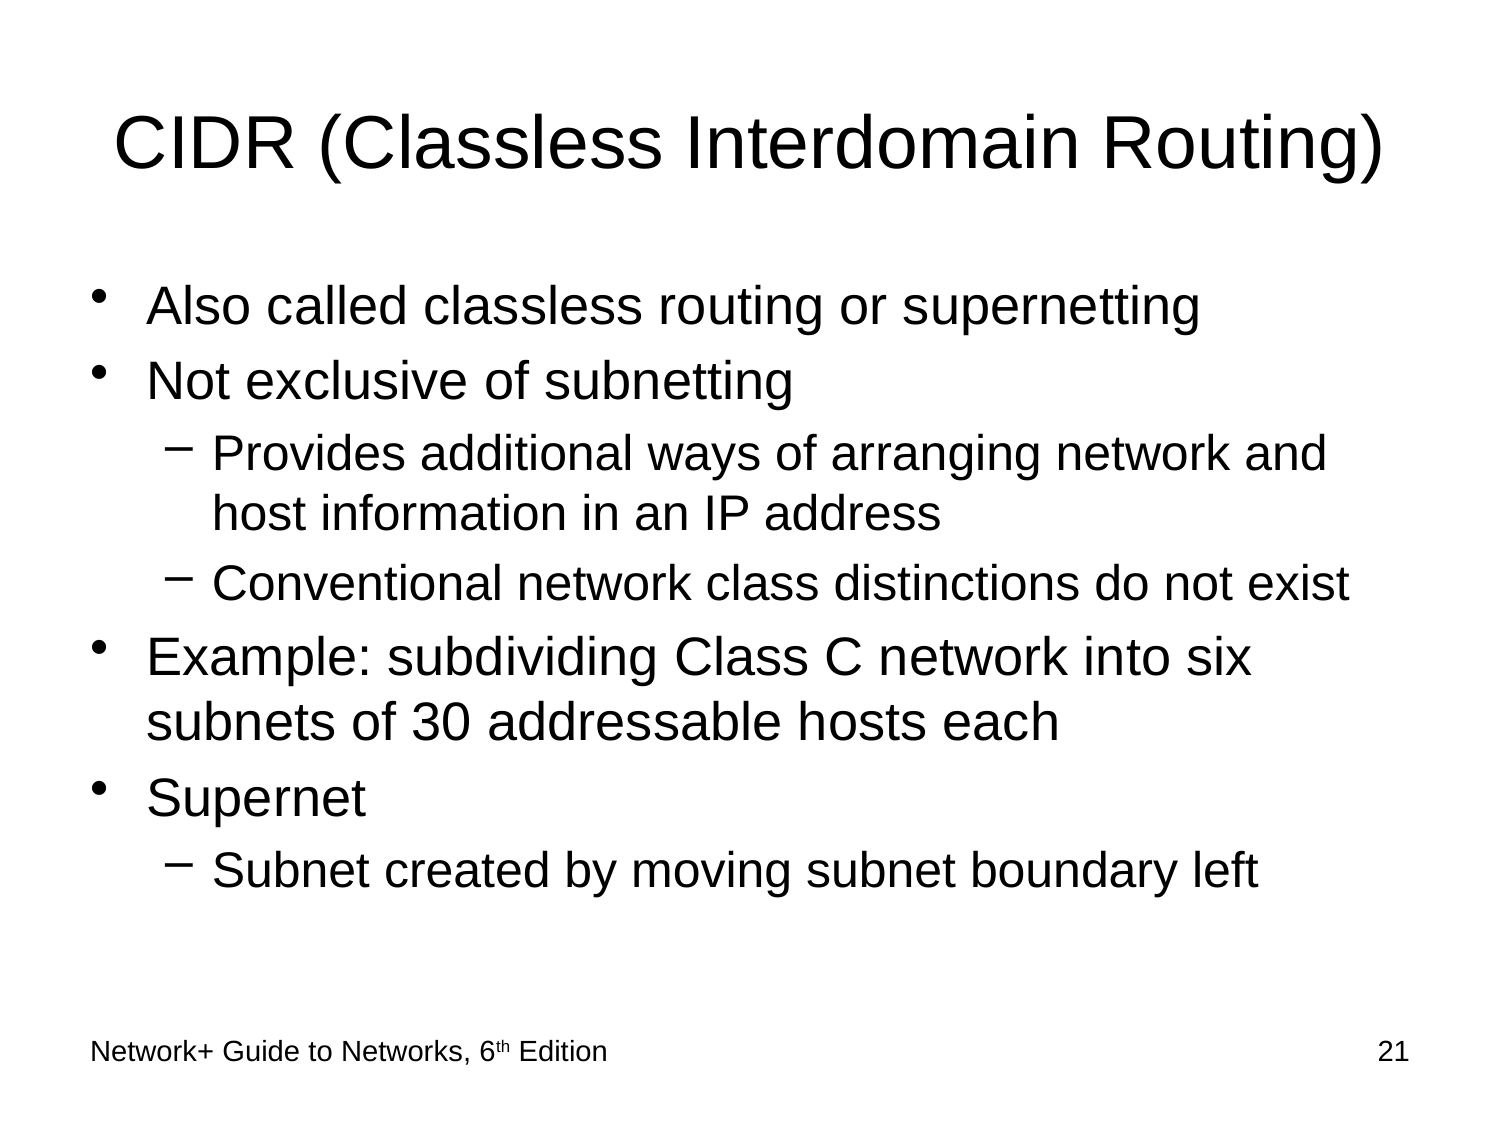

# CIDR (Classless Interdomain Routing)
Also called classless routing or supernetting
Not exclusive of subnetting
Provides additional ways of arranging network and host information in an IP address
Conventional network class distinctions do not exist
Example: subdividing Class C network into six subnets of 30 addressable hosts each
Supernet
Subnet created by moving subnet boundary left
Network+ Guide to Networks, 6th Edition
21